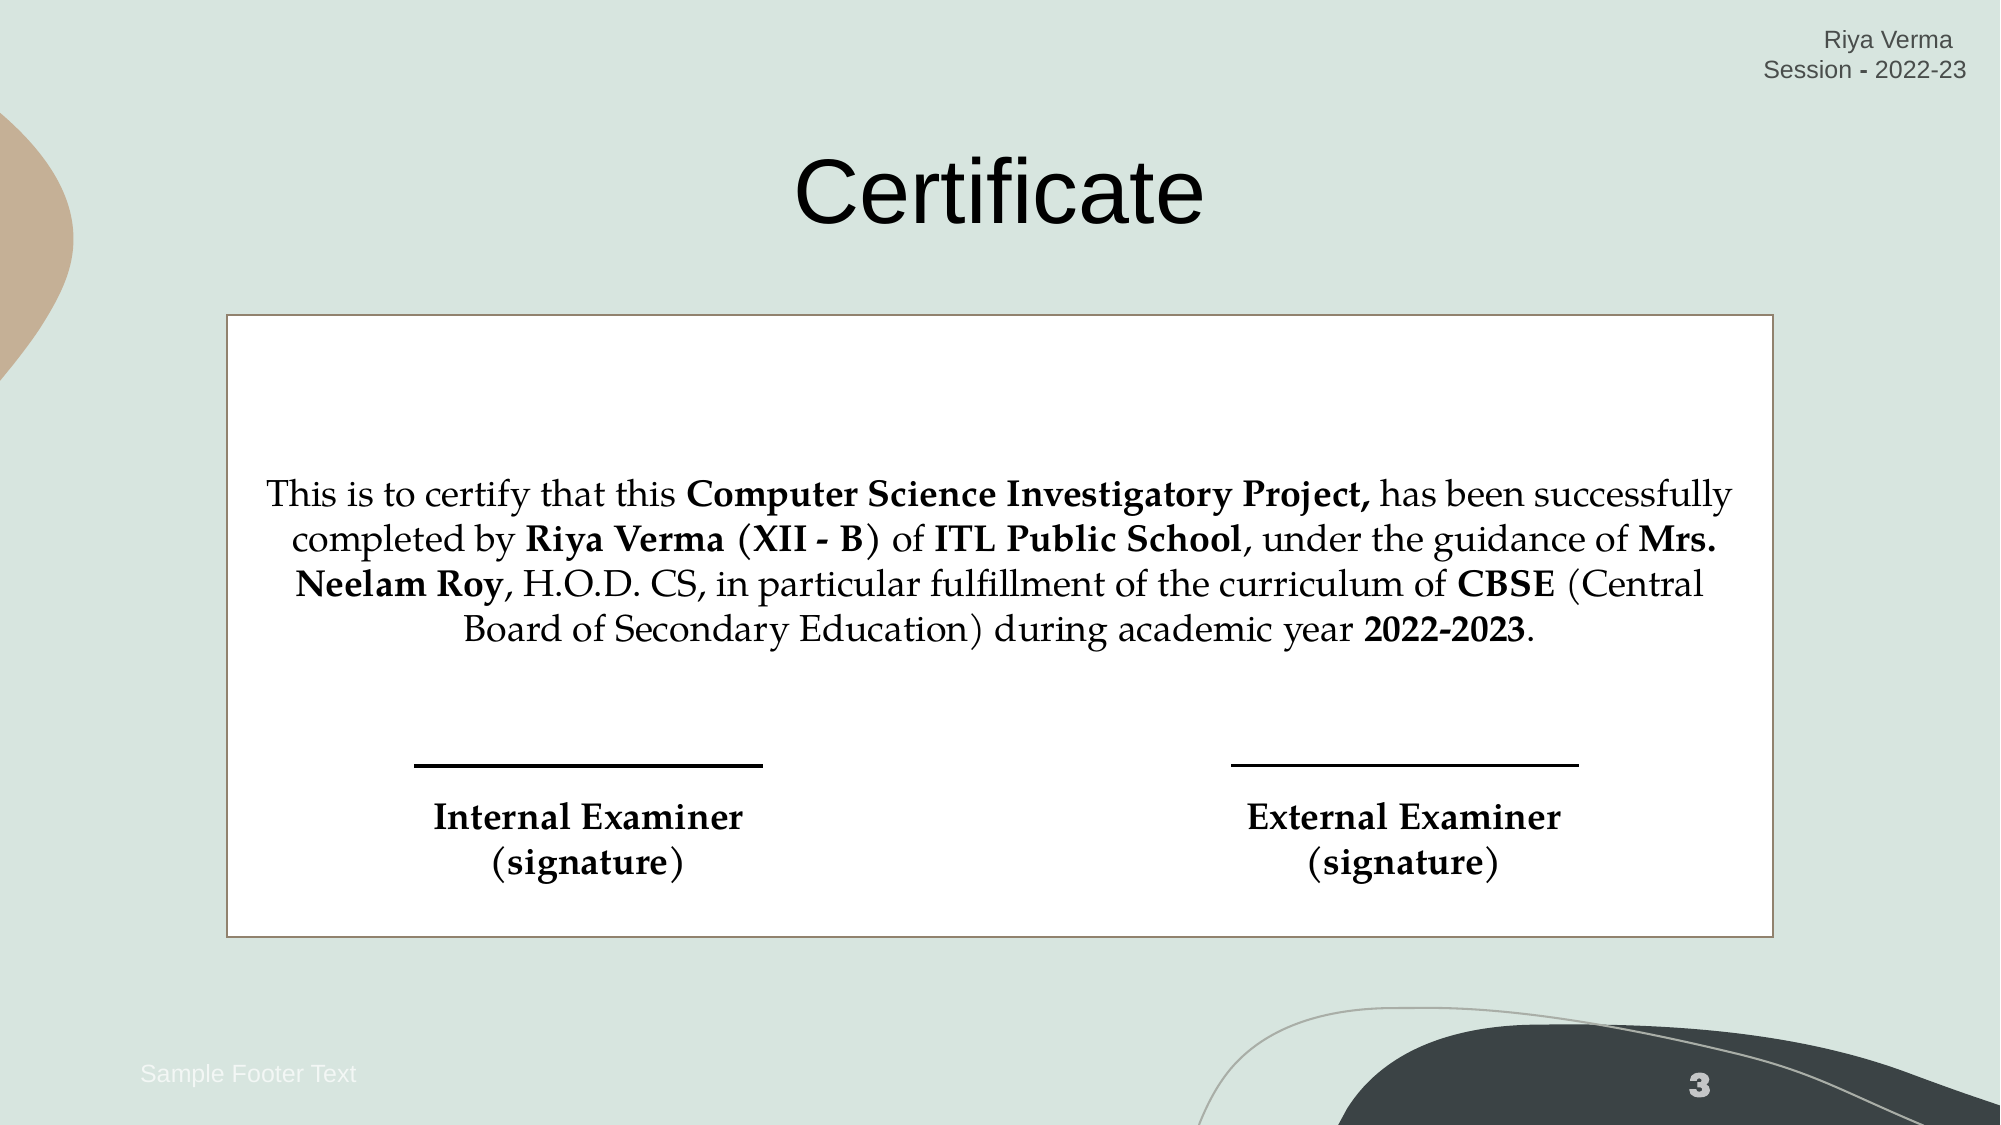

Riya Verma
Session - 2022-23
# Certificate
This is to certify that this Computer Science Investigatory Project, has been successfully
 completed by Riya Verma (XII - B) of ITL Public School, under the guidance of Mrs. Neelam Roy, H.O.D. CS, in particular fulfillment of the curriculum of CBSE (Central Board of Secondary Education) during academic year 2022-2023.

External Examiner (signature)
Internal Examiner (signature)
Sample Footer Text
3